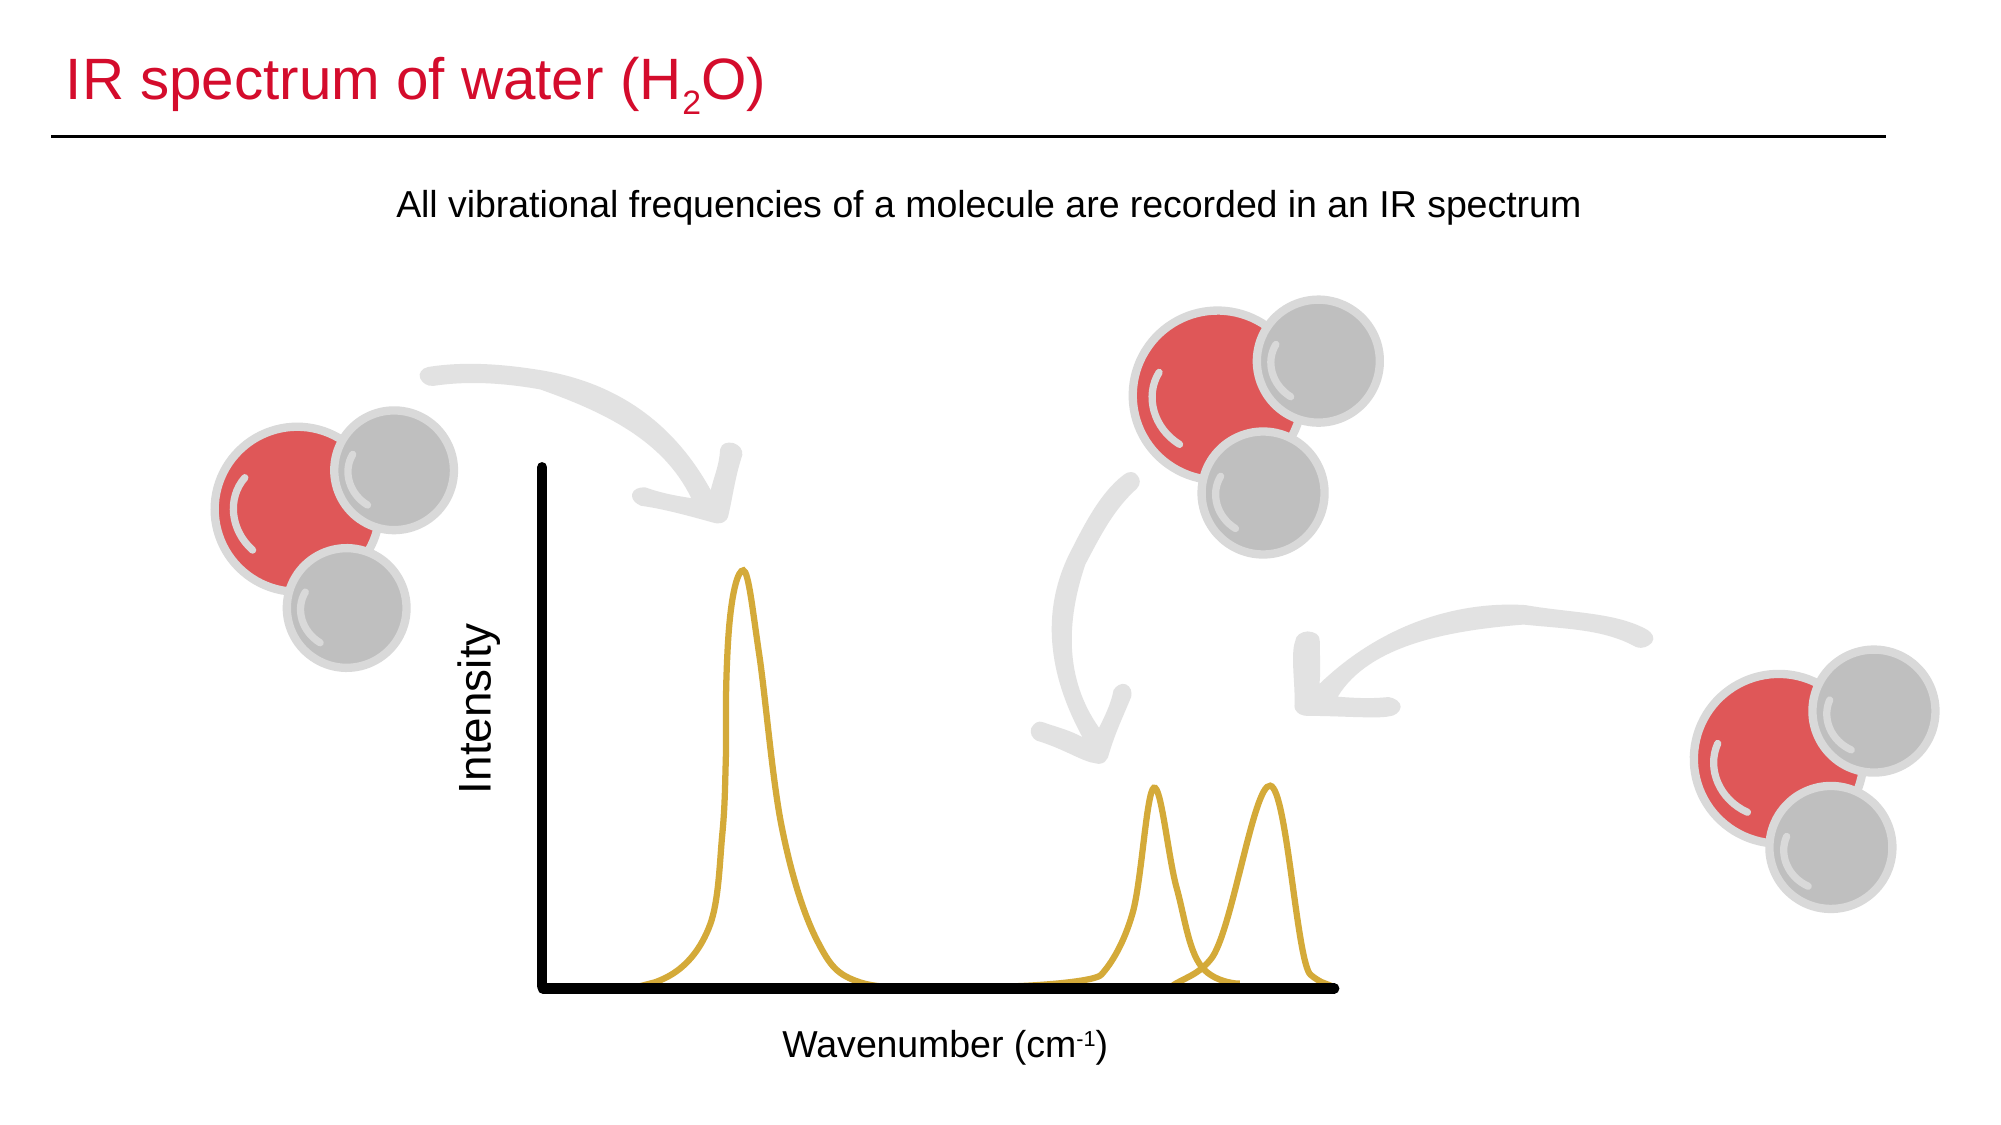

IR spectrum of water (H2O)
All vibrational frequencies of a molecule are recorded in an IR spectrum

Intensity

Wavenumber (cm-1)